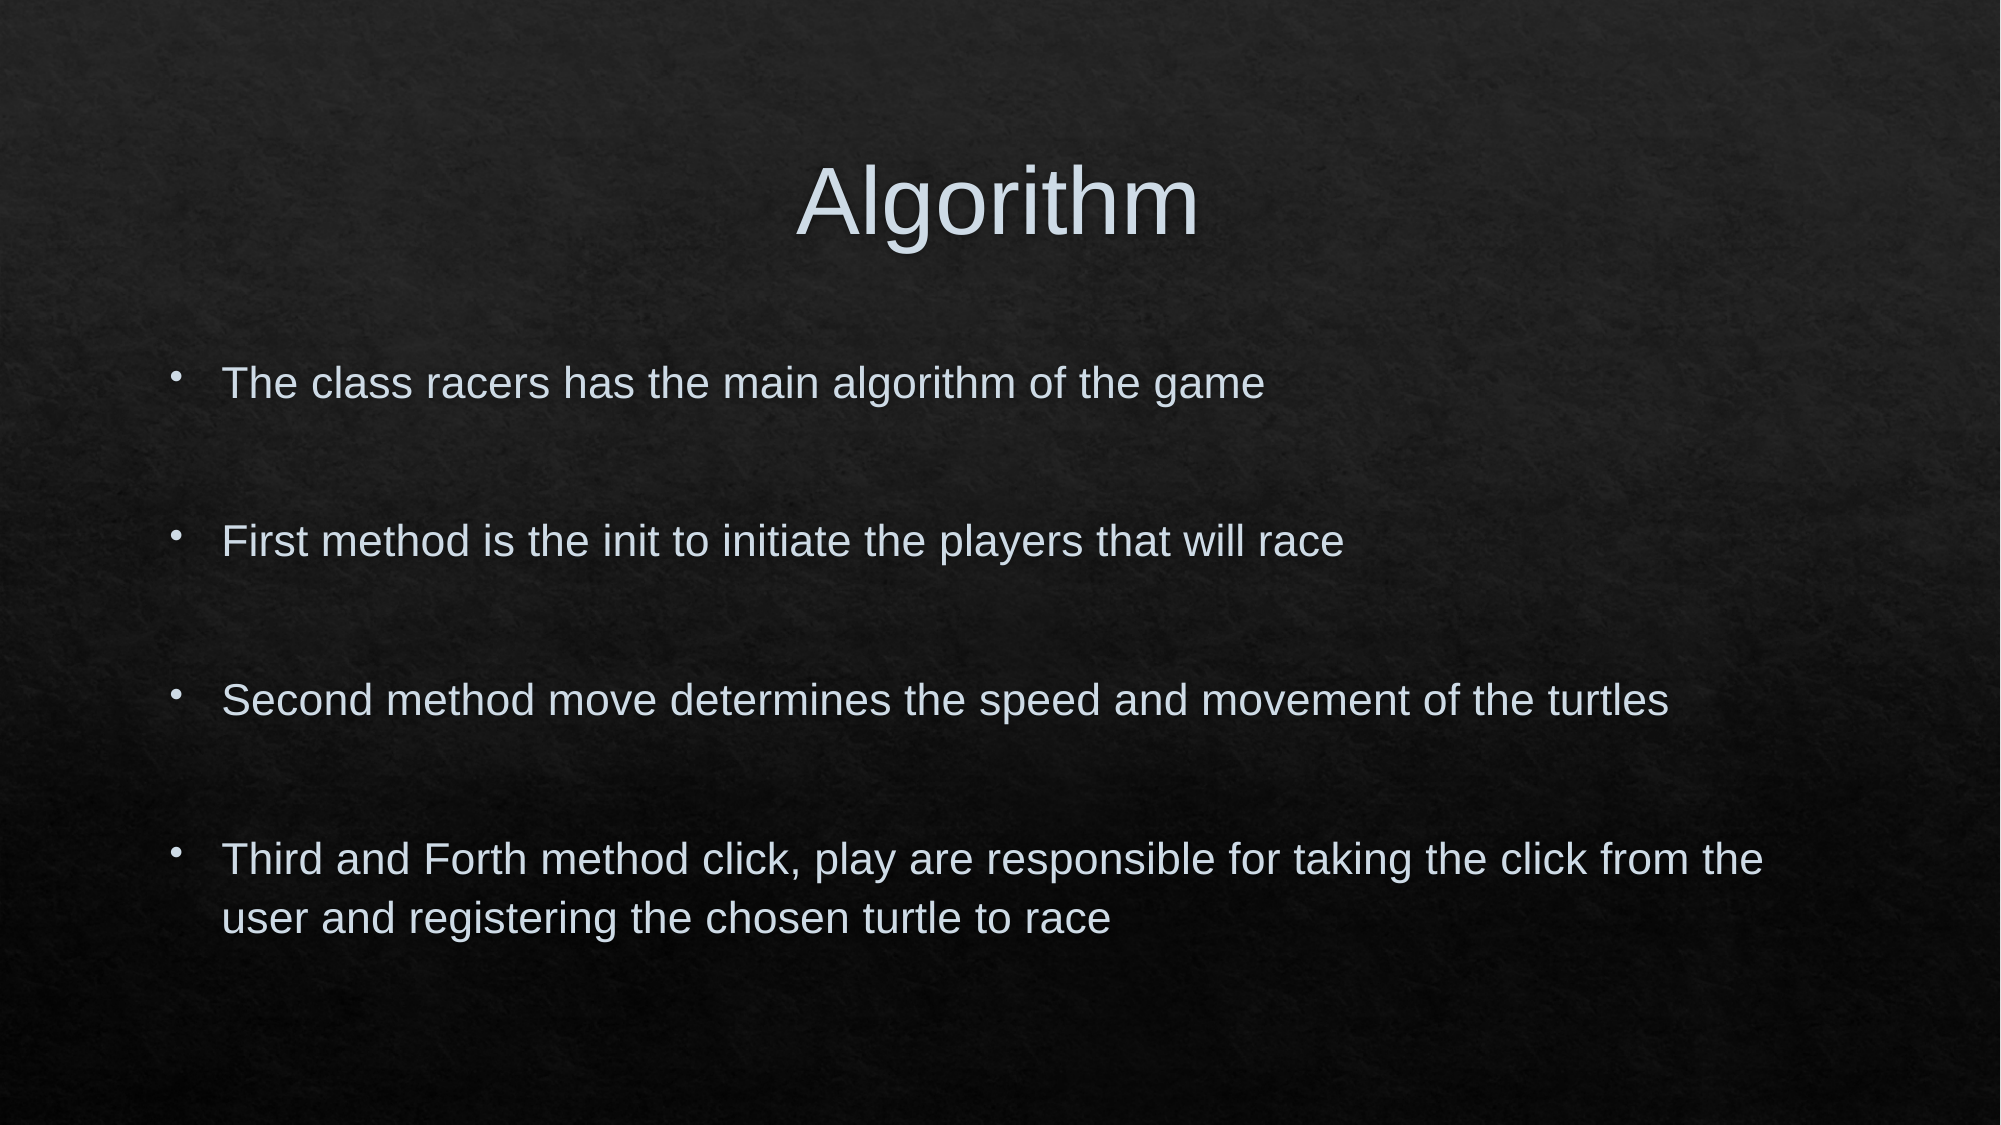

# Algorithm
The class racers has the main algorithm of the game

First method is the init to initiate the players that will race

Second method move determines the speed and movement of the turtles

Third and Forth method click, play are responsible for taking the click from the user and registering the chosen turtle to race